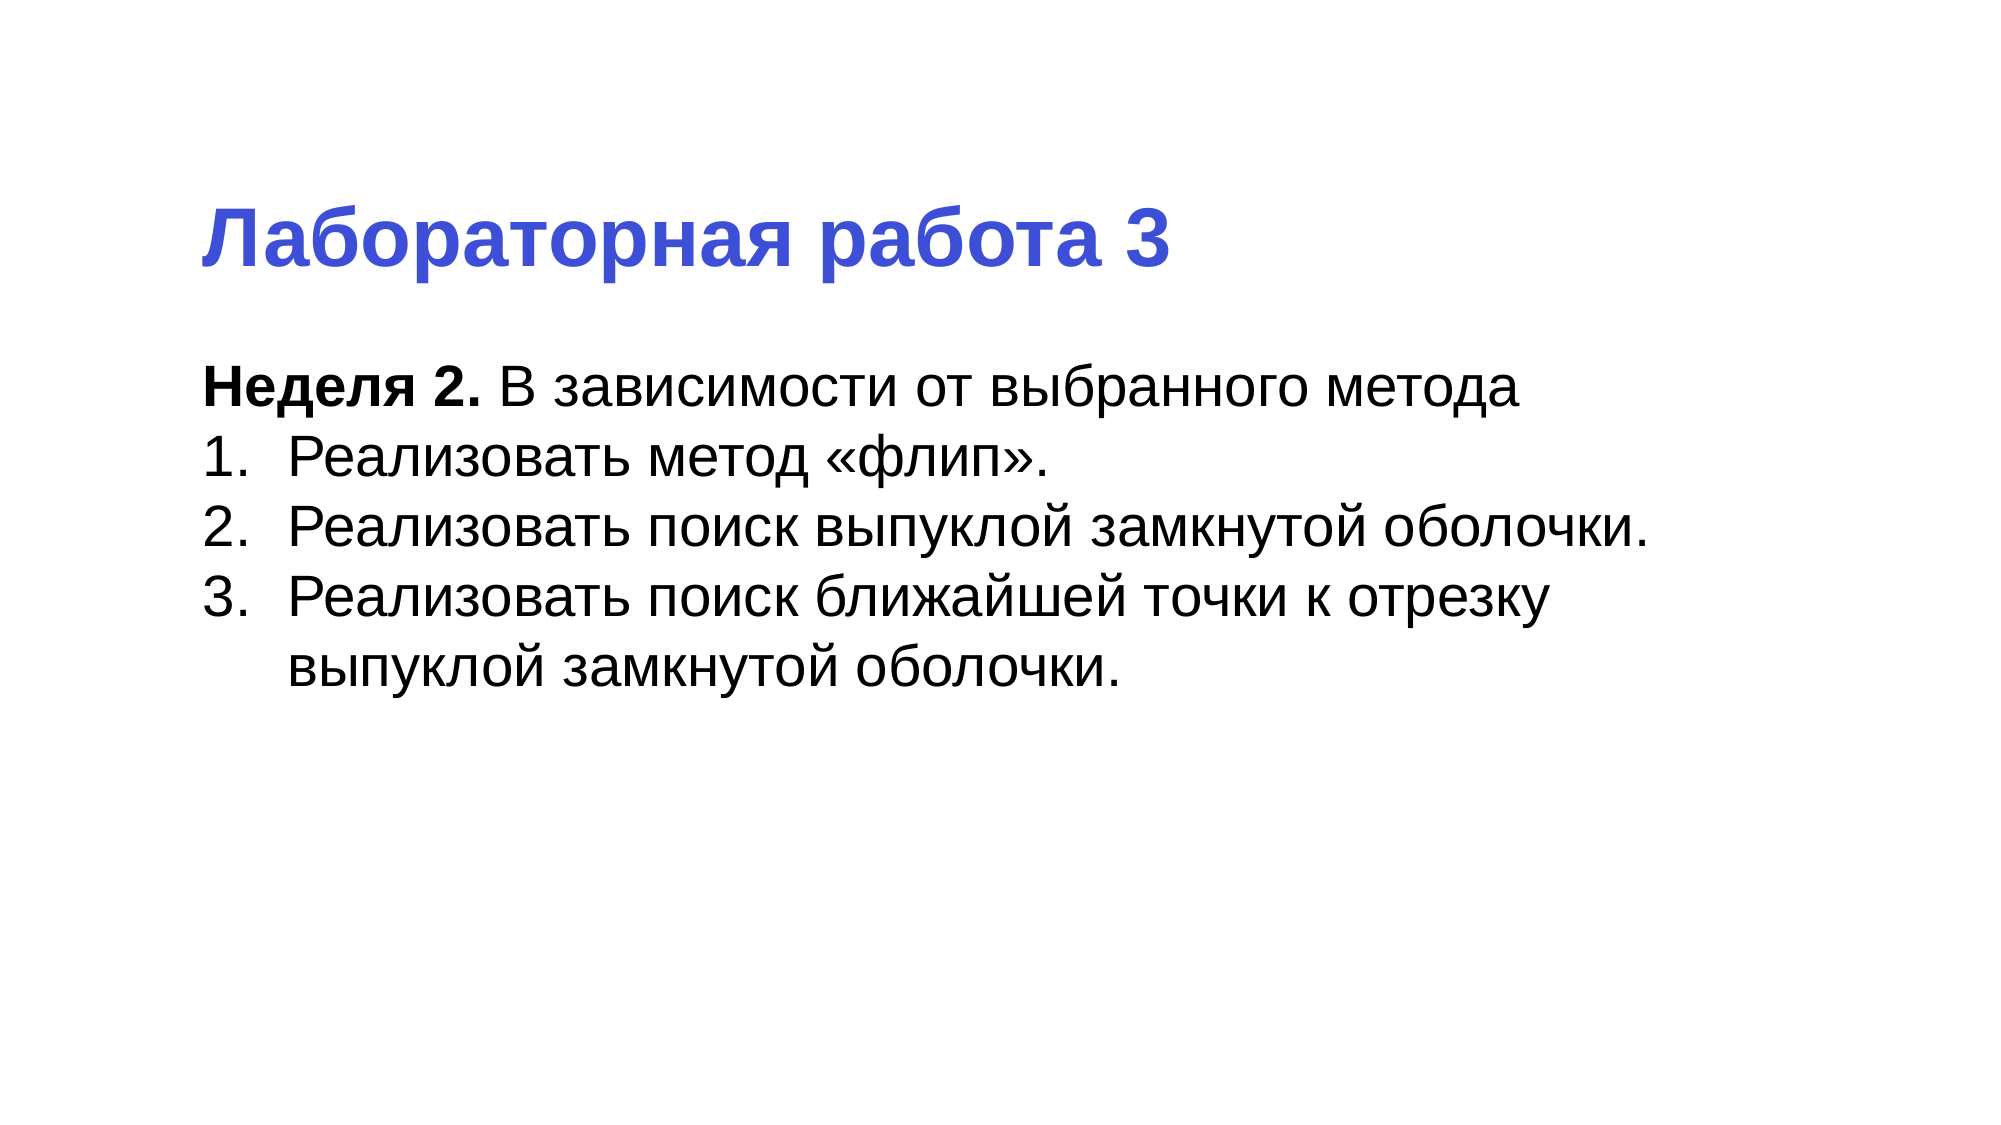

Лабораторная работа 3
Неделя 2. В зависимости от выбранного метода
Реализовать метод «флип».
Реализовать поиск выпуклой замкнутой оболочки.
Реализовать поиск ближайшей точки к отрезку выпуклой замкнутой оболочки.